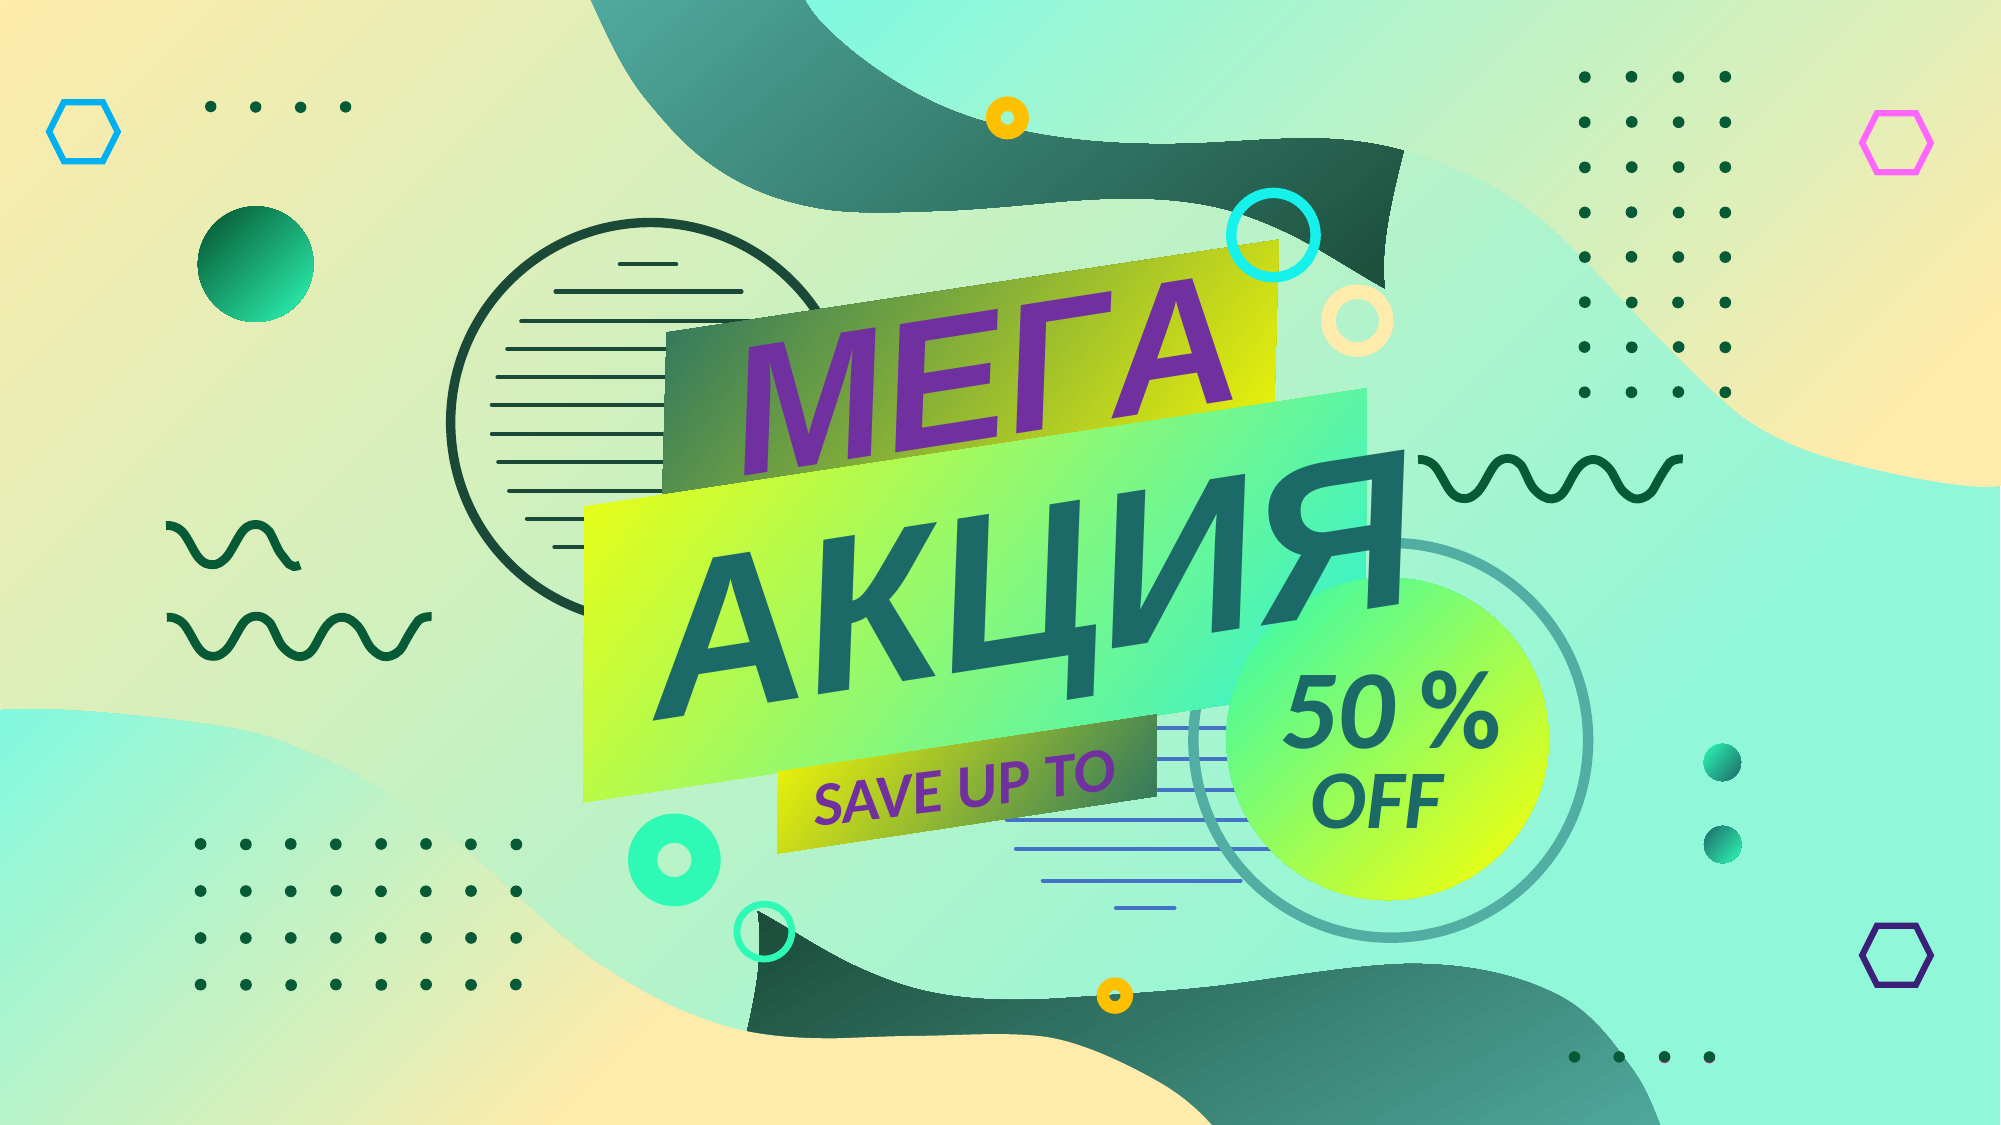

МЕГА

АКЦИЯ

50 %

SAVE UP TO
OFF